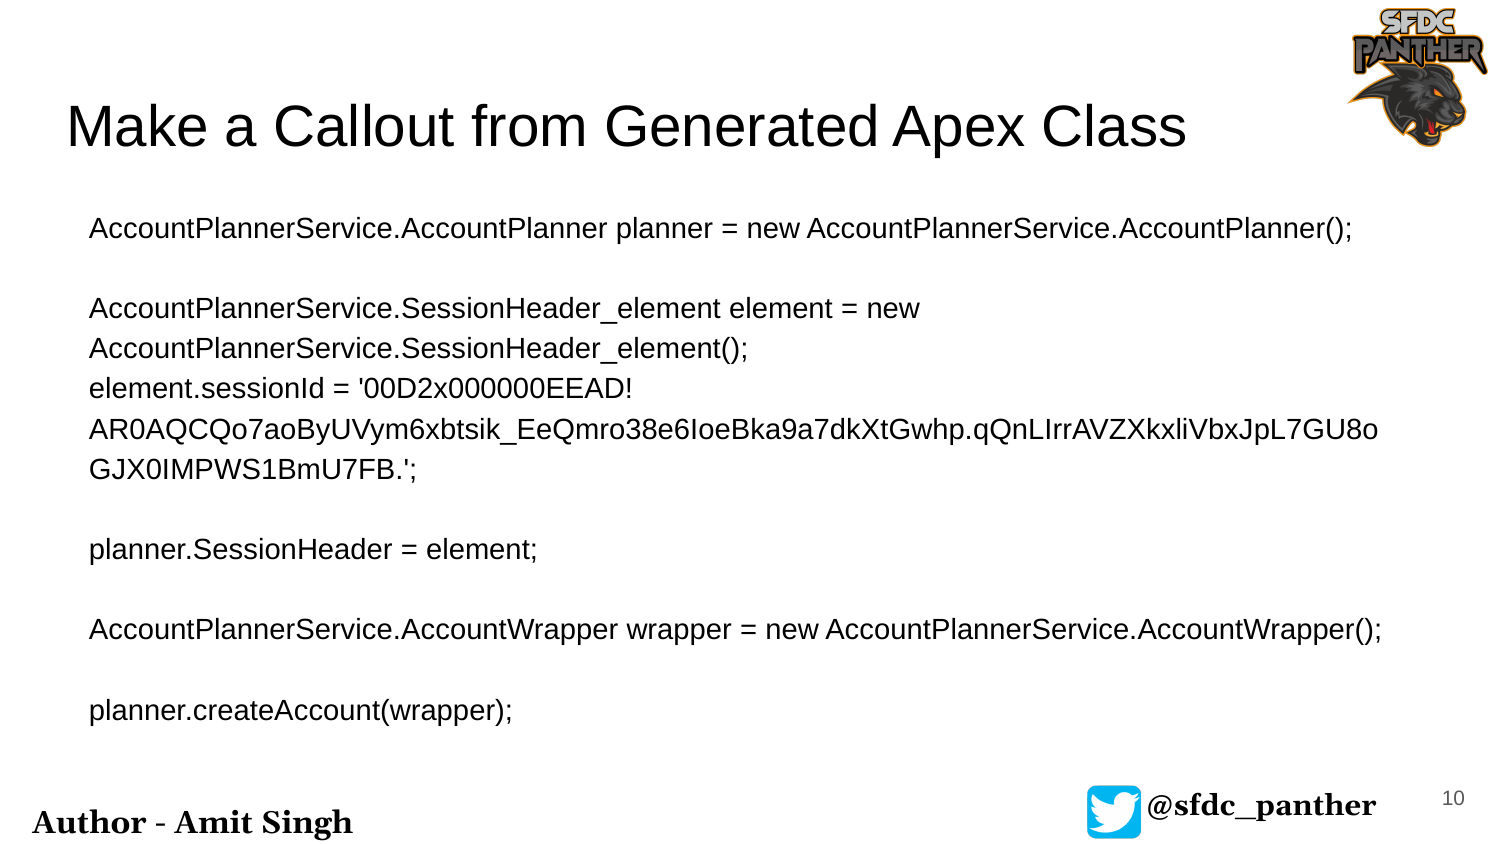

# Make a Callout from Generated Apex Class
AccountPlannerService.AccountPlanner planner = new AccountPlannerService.AccountPlanner();

AccountPlannerService.SessionHeader_element element = new AccountPlannerService.SessionHeader_element();
element.sessionId = '00D2x000000EEAD!AR0AQCQo7aoByUVym6xbtsik_EeQmro38e6IoeBka9a7dkXtGwhp.qQnLIrrAVZXkxliVbxJpL7GU8oGJX0IMPWS1BmU7FB.';

planner.SessionHeader = element;

AccountPlannerService.AccountWrapper wrapper = new AccountPlannerService.AccountWrapper();

planner.createAccount(wrapper);
10